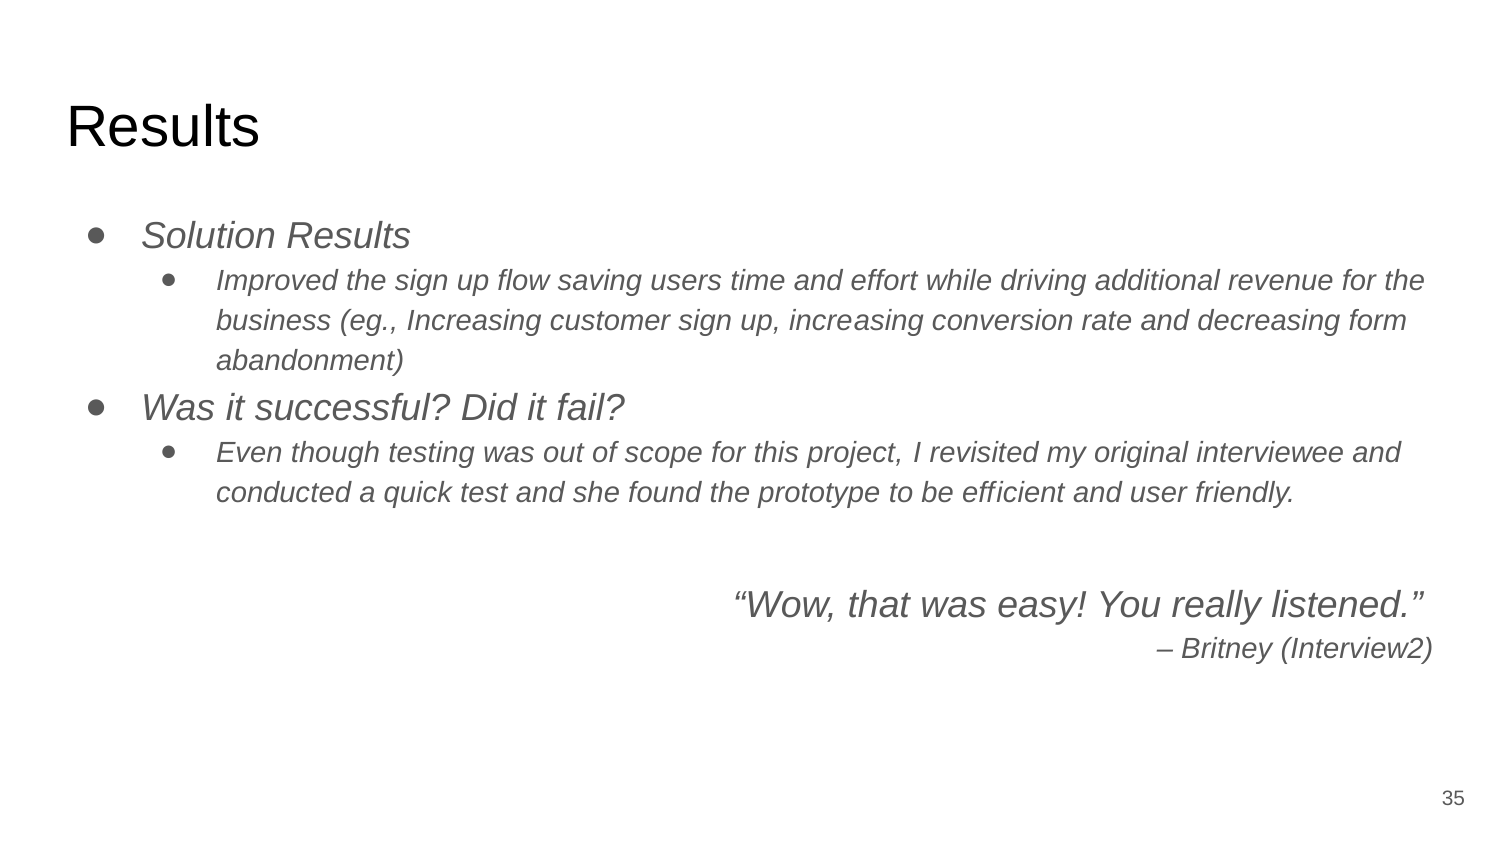

# Results
Solution Results
Improved the sign up flow saving users time and effort while driving additional revenue for the business (eg., Increasing customer sign up, increasing conversion rate and decreasing form abandonment)
Was it successful? Did it fail?
Even though testing was out of scope for this project, I revisited my original interviewee and conducted a quick test and she found the prototype to be efficient and user friendly.

“Wow, that was easy! You really listened.”
– Britney (Interview2)
35